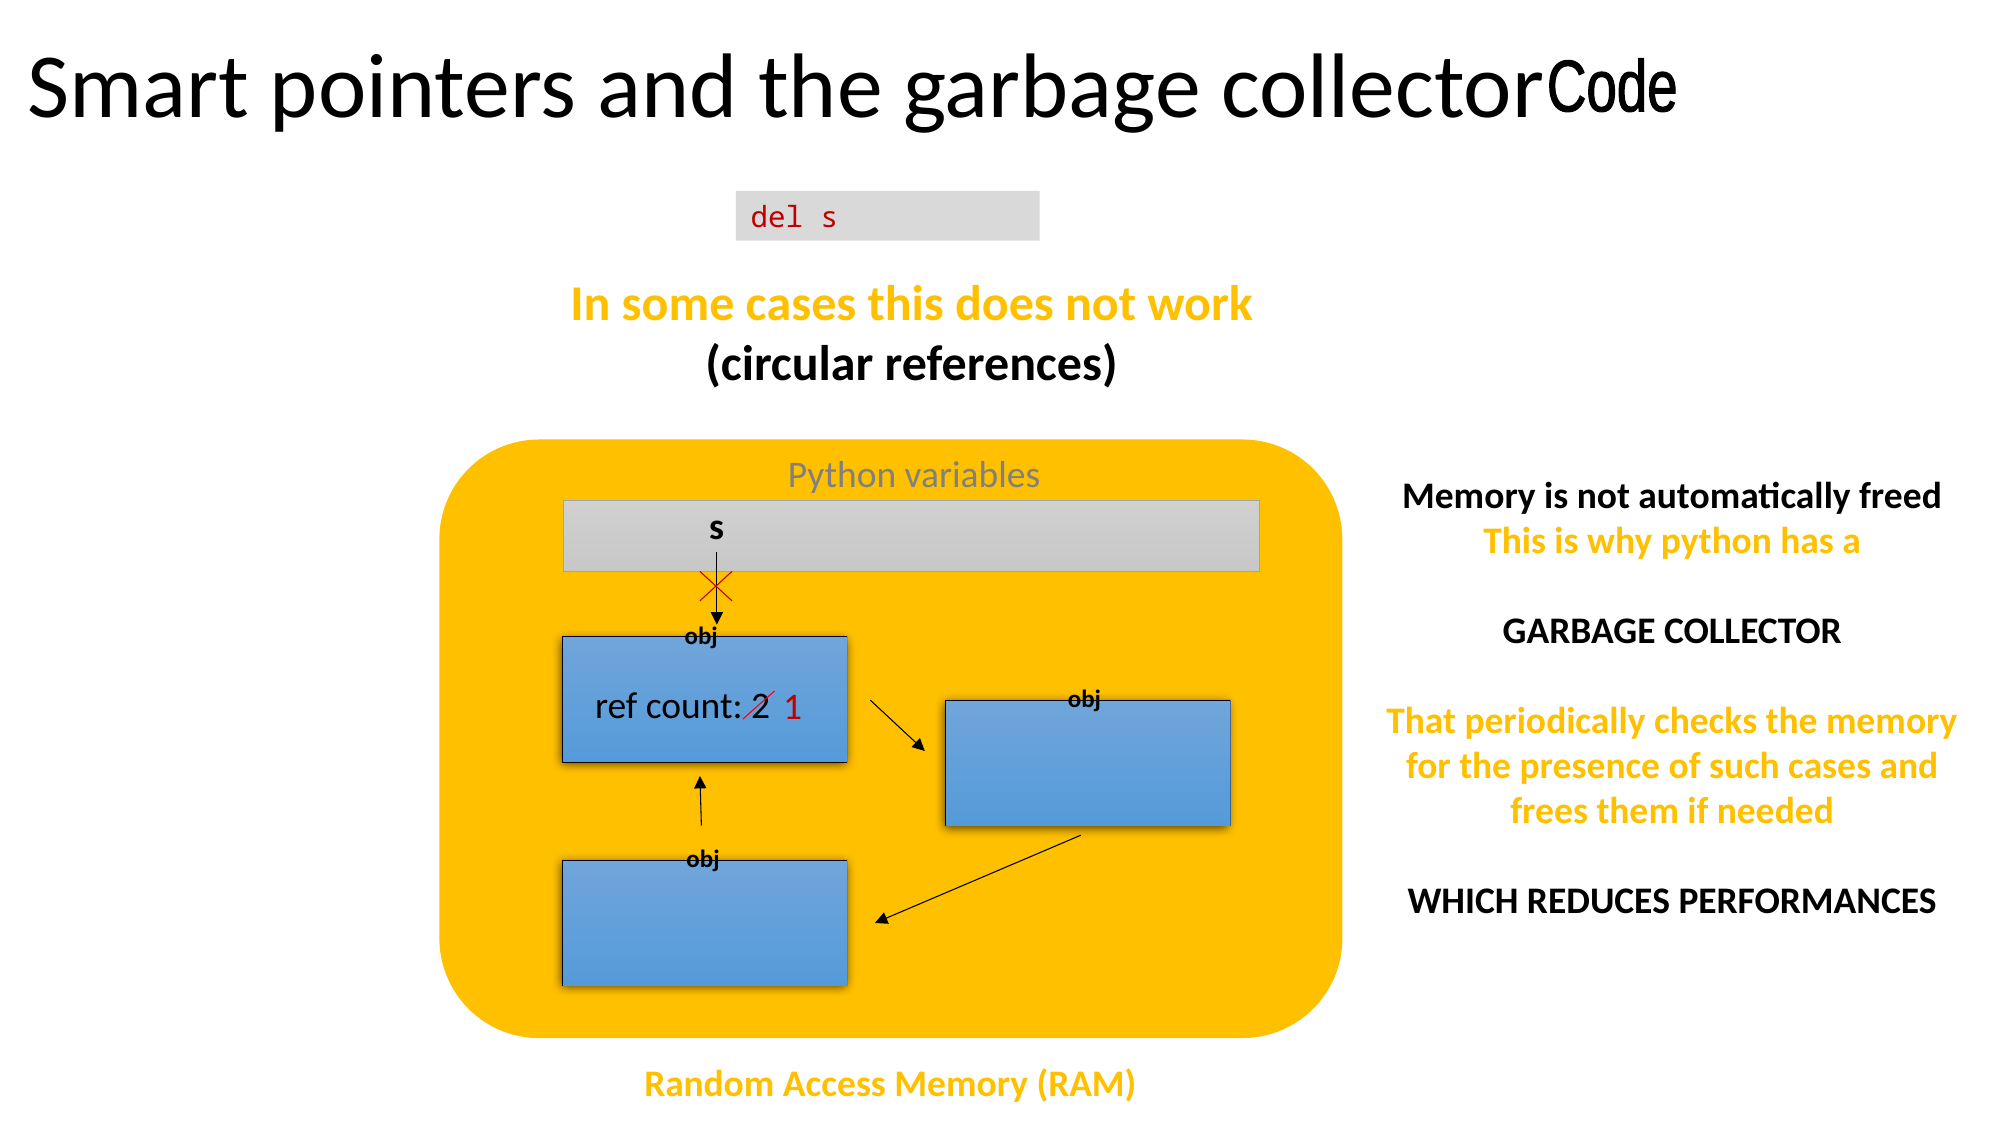

Smart pointers and the garbage collector
Code
del s
In some cases this does not work
(circular references)

Python variables
Memory is not automatically freed
This is why python has a

GARBAGE COLLECTOR

That periodically checks the memory for the presence of such cases and frees them if needed

WHICH REDUCES PERFORMANCES

s

1
obj

ref count: 2
obj

obj

Random Access Memory (RAM)